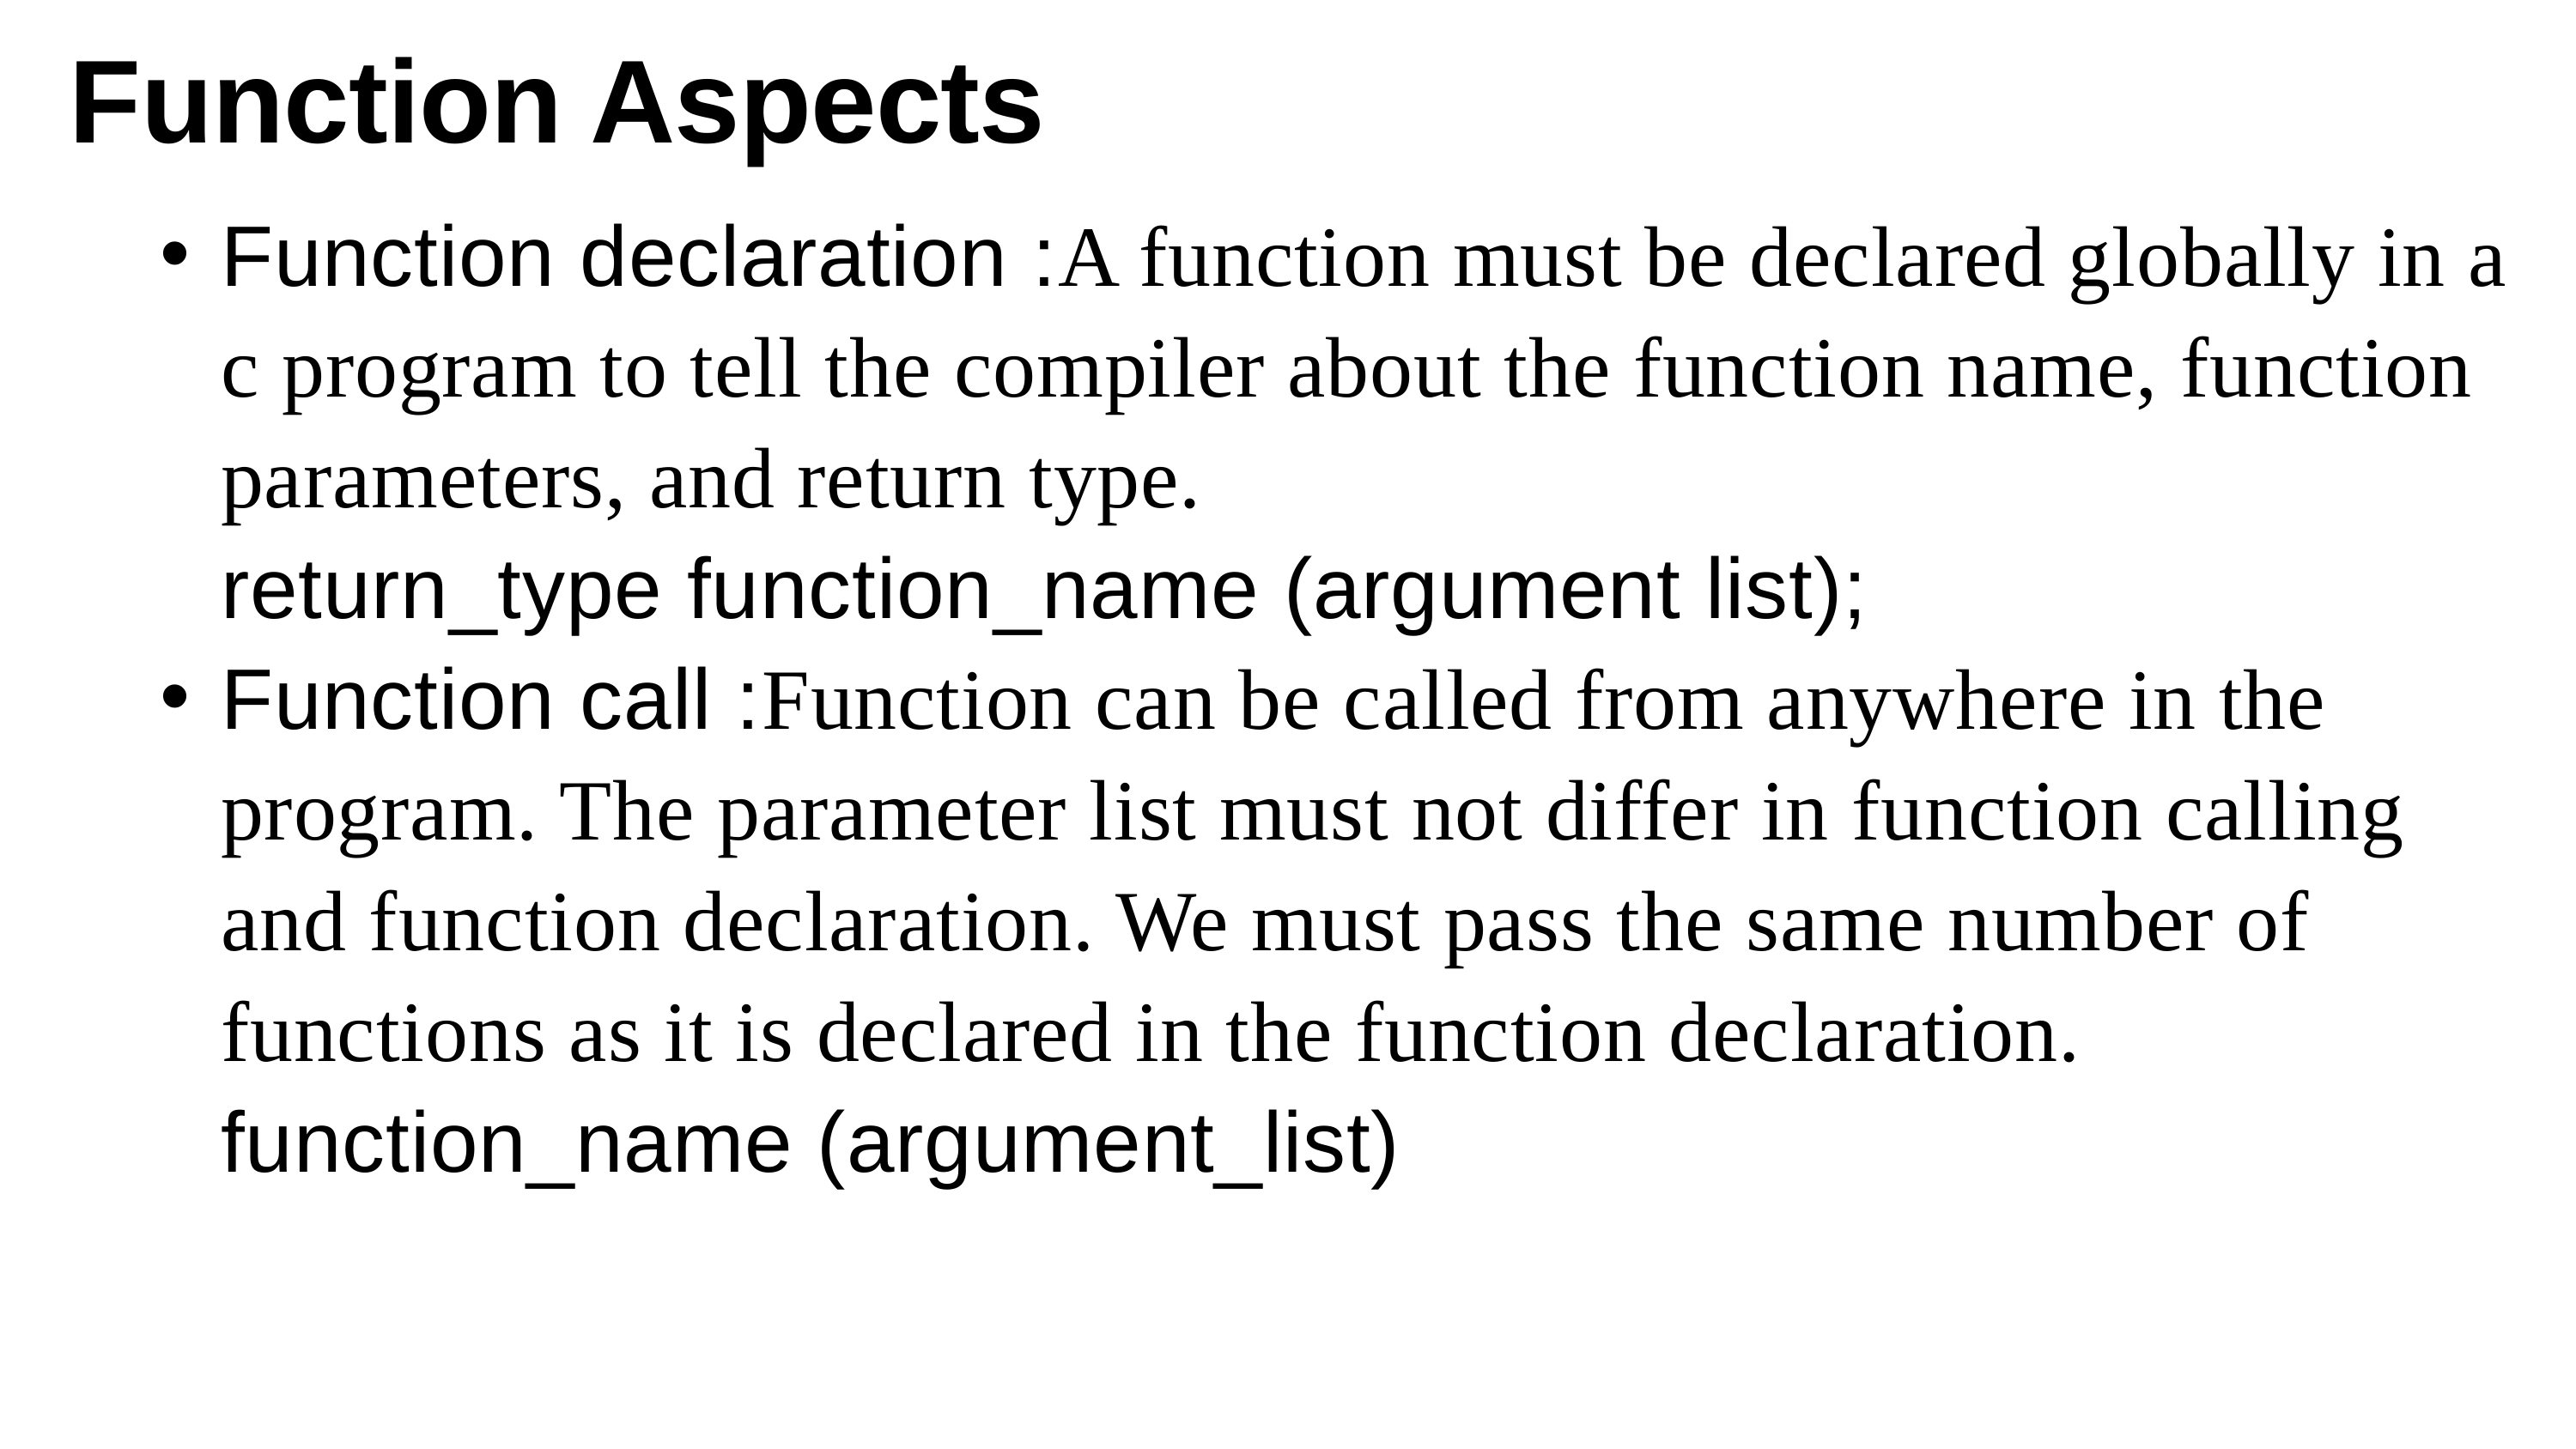

Function Aspects
Function declaration :A function must be declared globally in a c program to tell the compiler about the function name, function parameters, and return type.
	return_type function_name (argument list);
Function call :Function can be called from anywhere in the program. The parameter list must not differ in function calling and function declaration. We must pass the same number of functions as it is declared in the function declaration.
	function_name (argument_list)